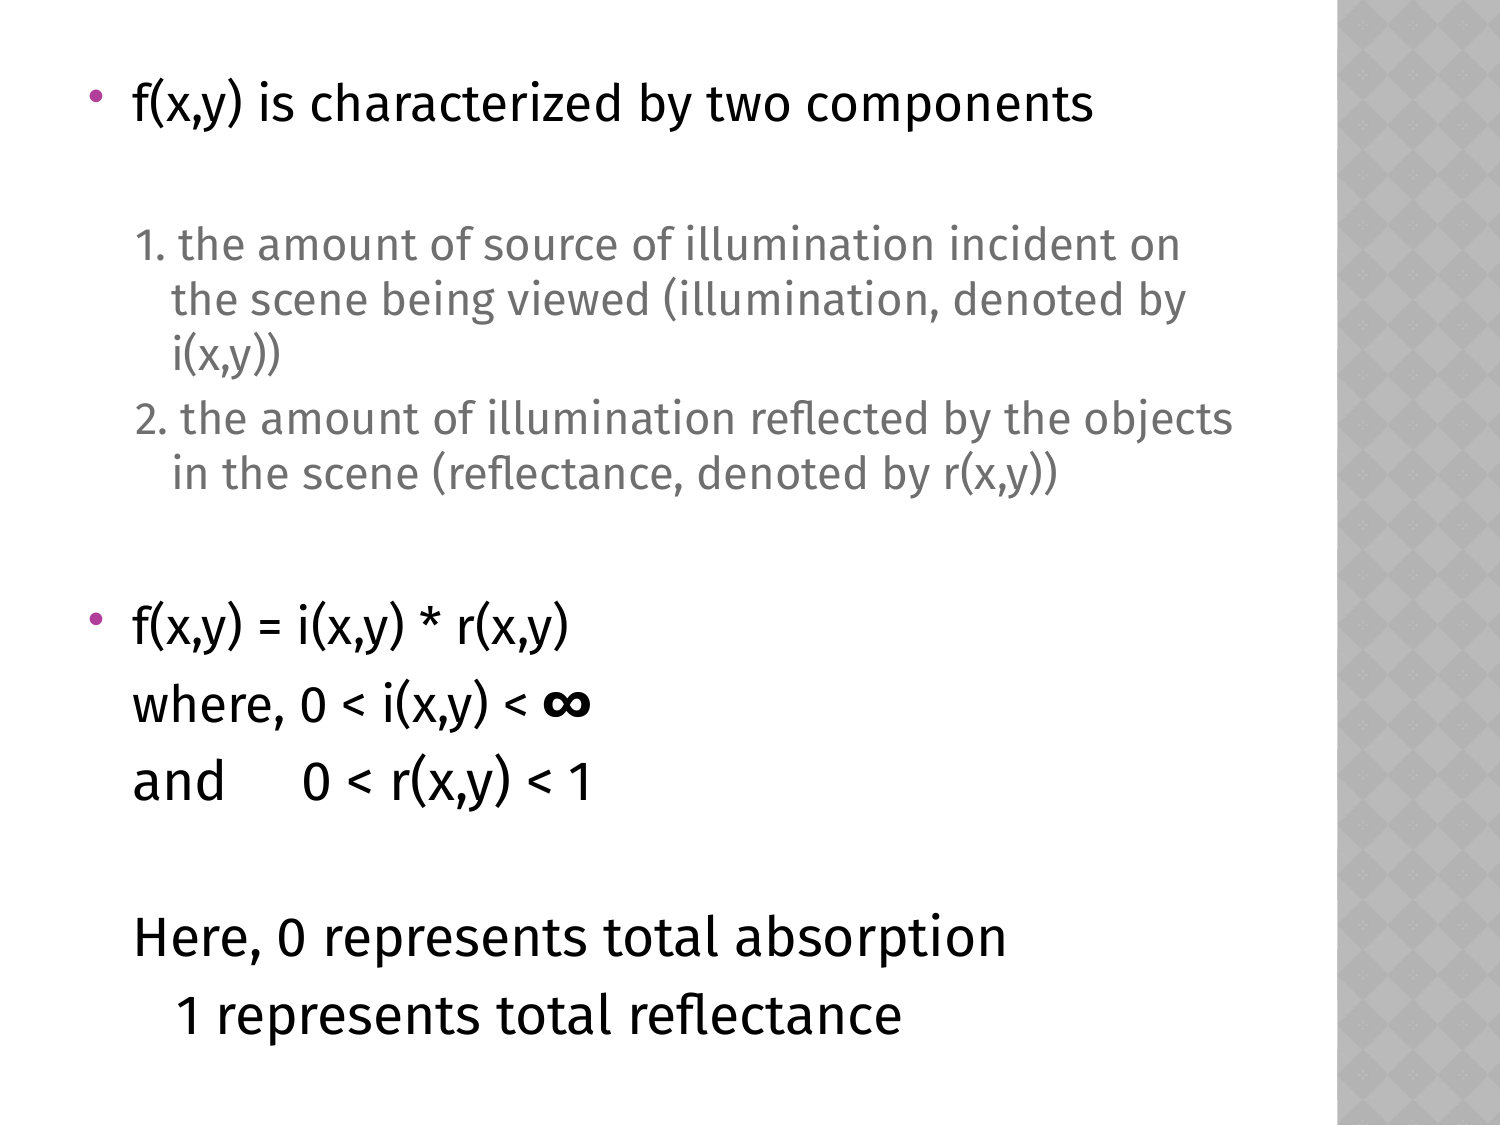

f(x,y) is characterized by two components

1. the amount of source of illumination incident on the scene being viewed (illumination, denoted by i(x,y))
2. the amount of illumination reflected by the objects in the scene (reflectance, denoted by r(x,y))

f(x,y) = i(x,y) * r(x,y)
	where, 0 < i(x,y) < ∞
	and     0 < r(x,y) < 1

	Here, 0 represents total absorption
		   1 represents total reflectance